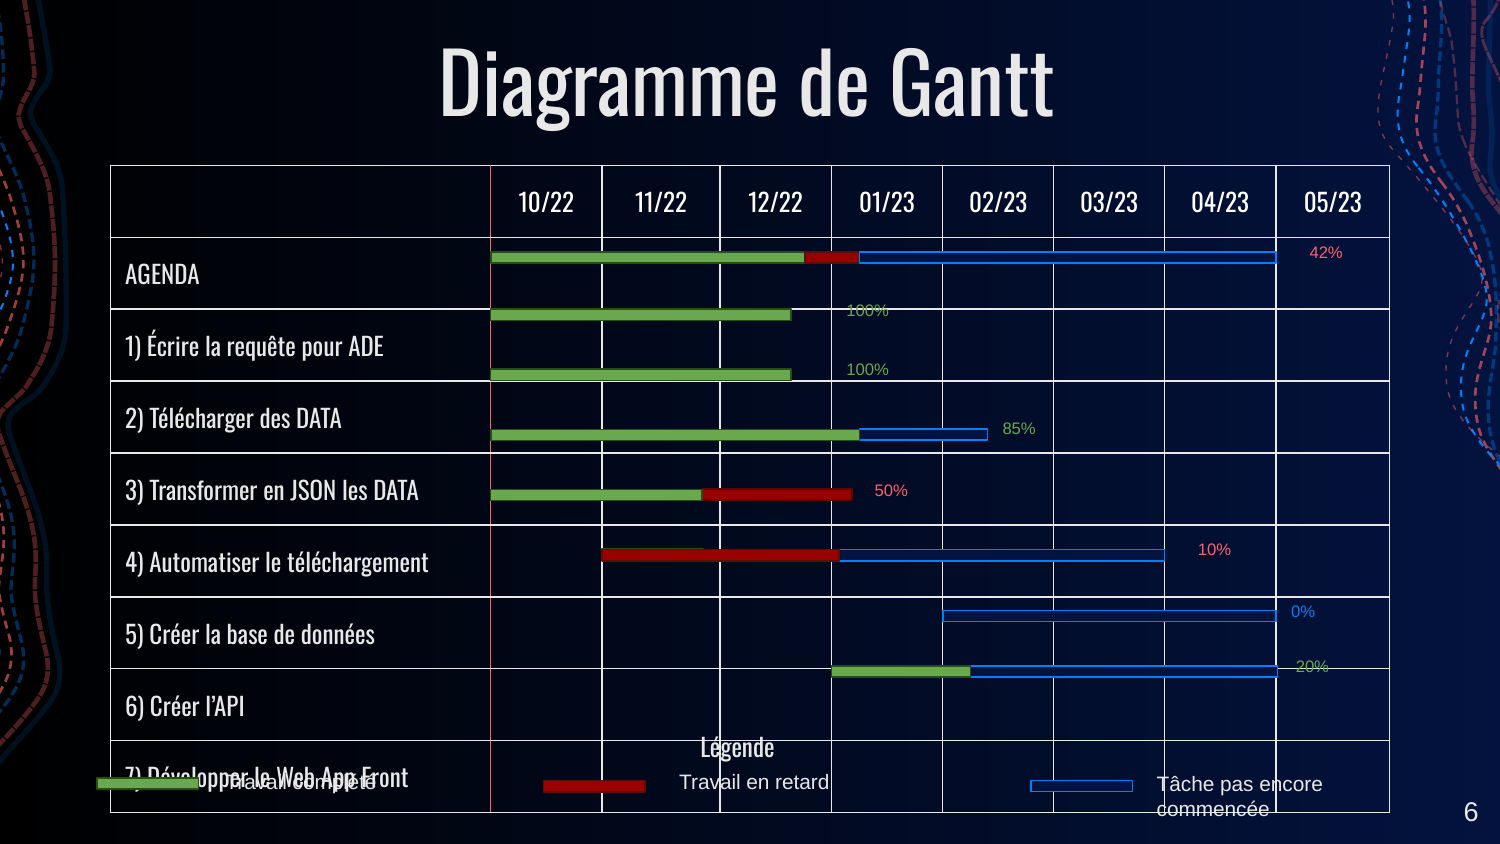

# Diagramme de Gantt
|  | 10/22 | 11/22 | 12/22 | 01/23 | 02/23 | 03/23 | 04/23 | 05/23 |
| --- | --- | --- | --- | --- | --- | --- | --- | --- |
| AGENDA |  |  |  |  |  |  |  |  |
| 1) Écrire la requête pour ADE |  |  |  |  |  |  |  |  |
| 2) Télécharger des DATA |  |  |  |  |  |  |  |  |
| 3) Transformer en JSON les DATA |  |  |  |  |  |  |  |  |
| 4) Automatiser le téléchargement |  |  |  |  |  |  |  |  |
| 5) Créer la base de données |  |  |  |  |  |  |  |  |
| 6) Créer l’API |  |  |  |  |  |  |  |  |
| 7) Développer le Web App Front |  |  |  |  |  |  |  |  |
42%

100%

100%

85%

50%

10%

0%

20%

Légende
Travail complété
Travail en retard
Tâche pas encore commencée

6